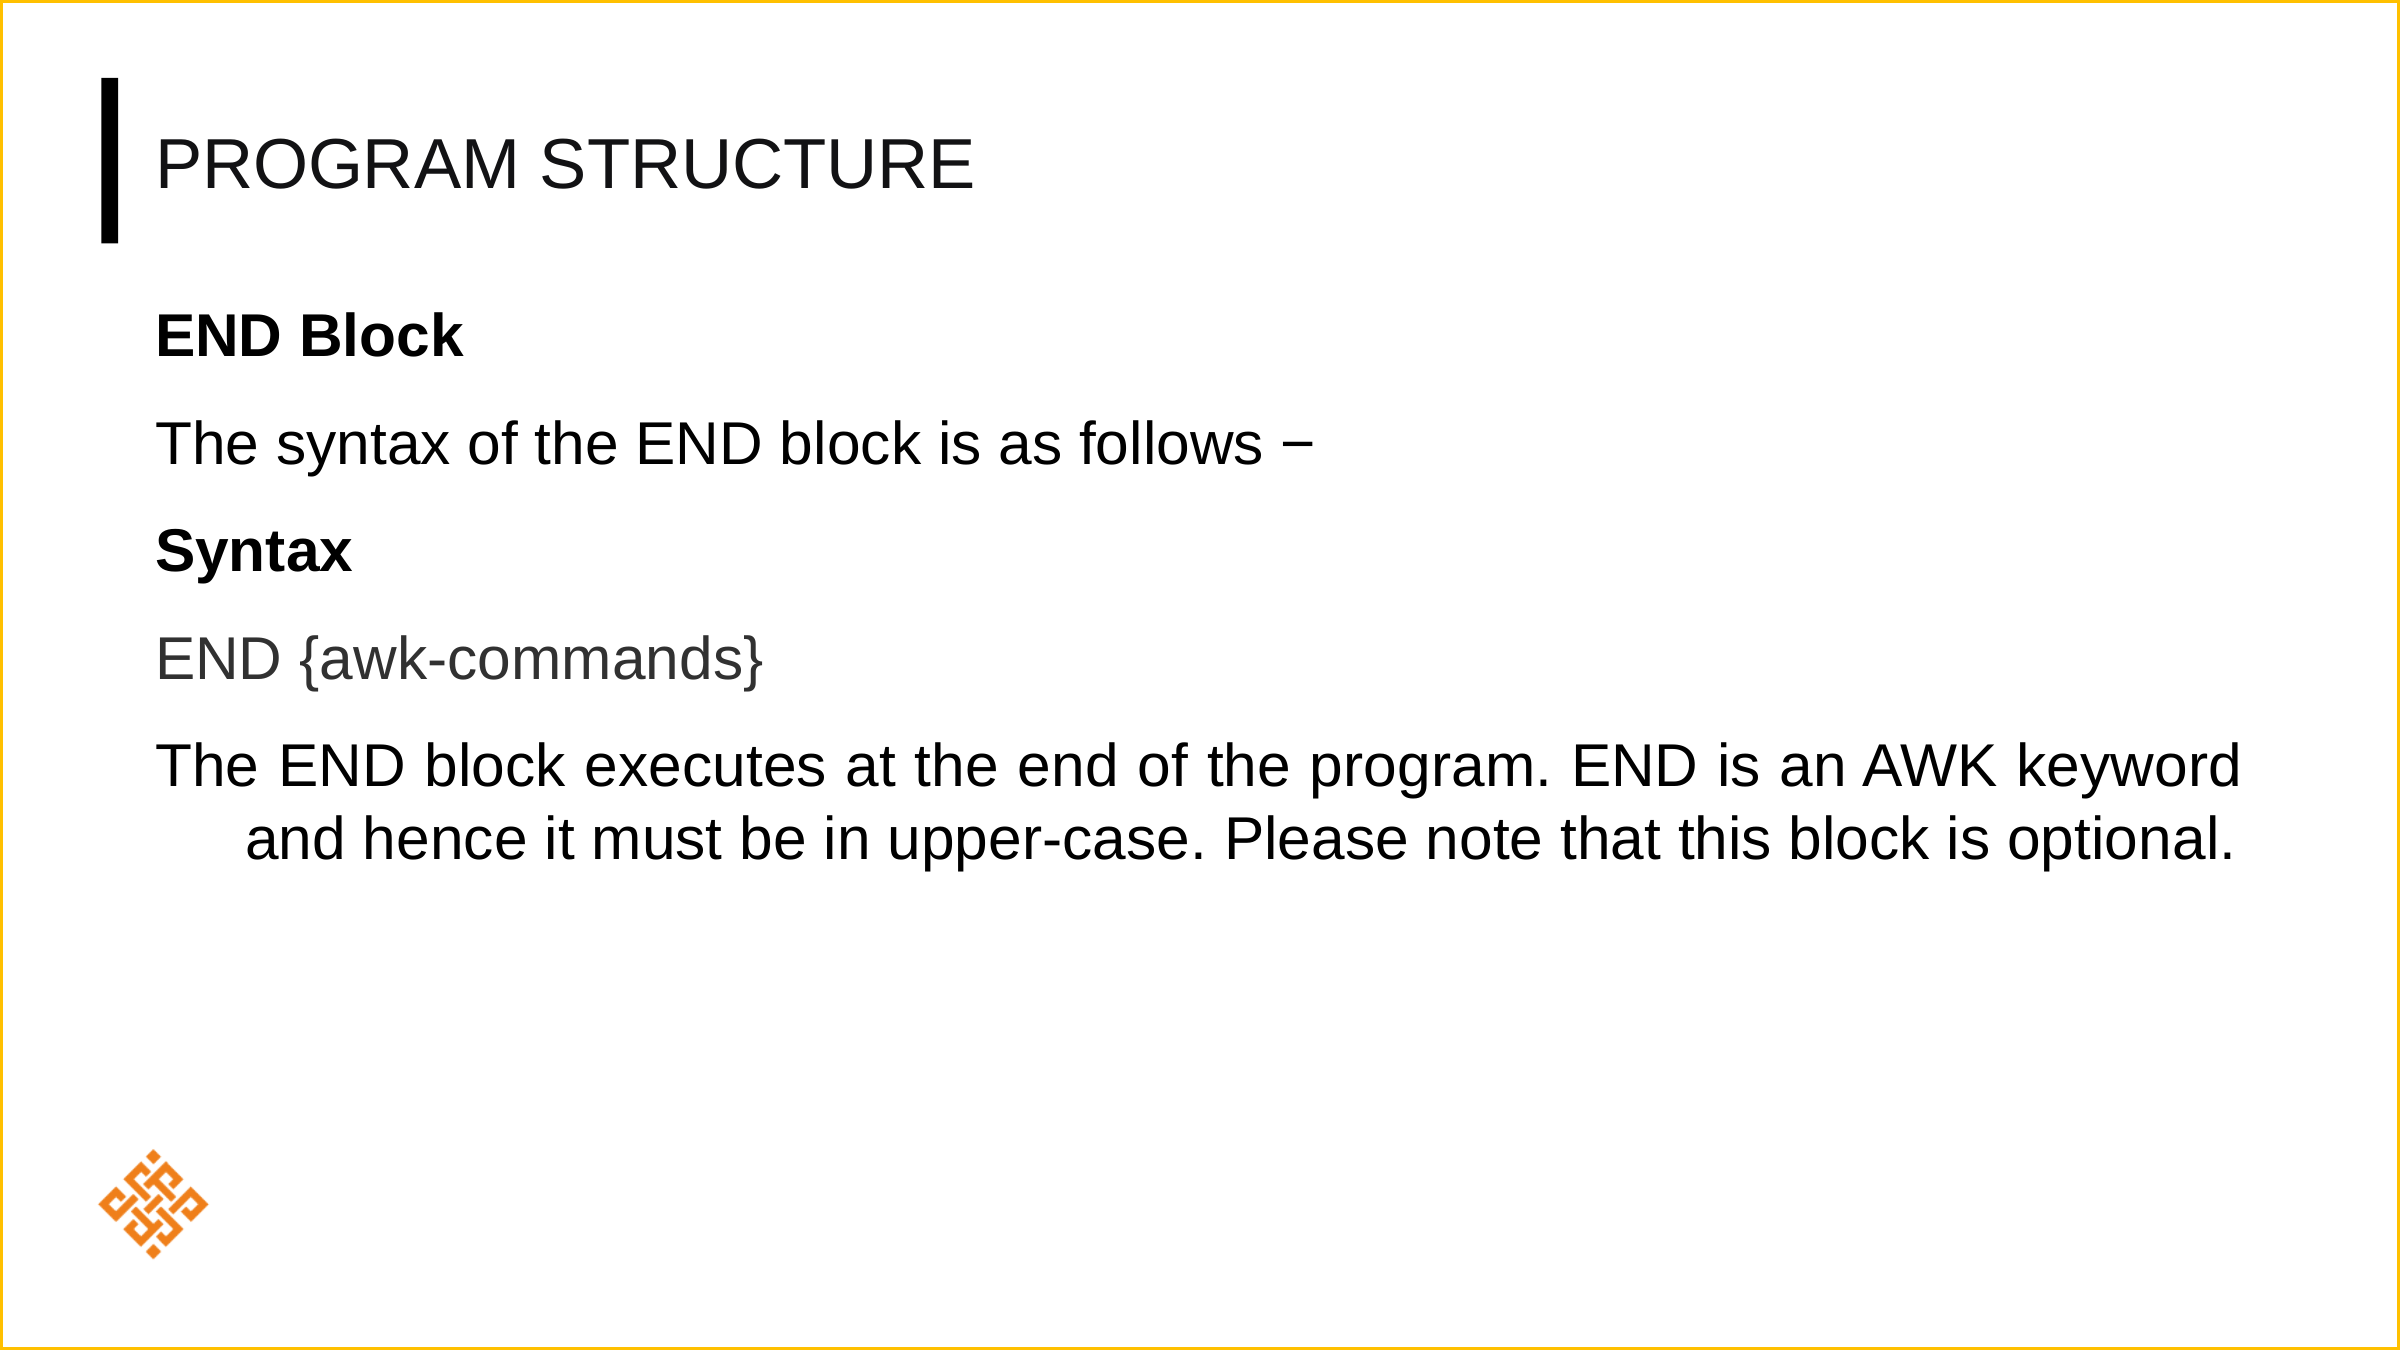

# Program Structure
END Block
The syntax of the END block is as follows −
Syntax
END {awk-commands}
The END block executes at the end of the program. END is an AWK keyword and hence it must be in upper-case. Please note that this block is optional.